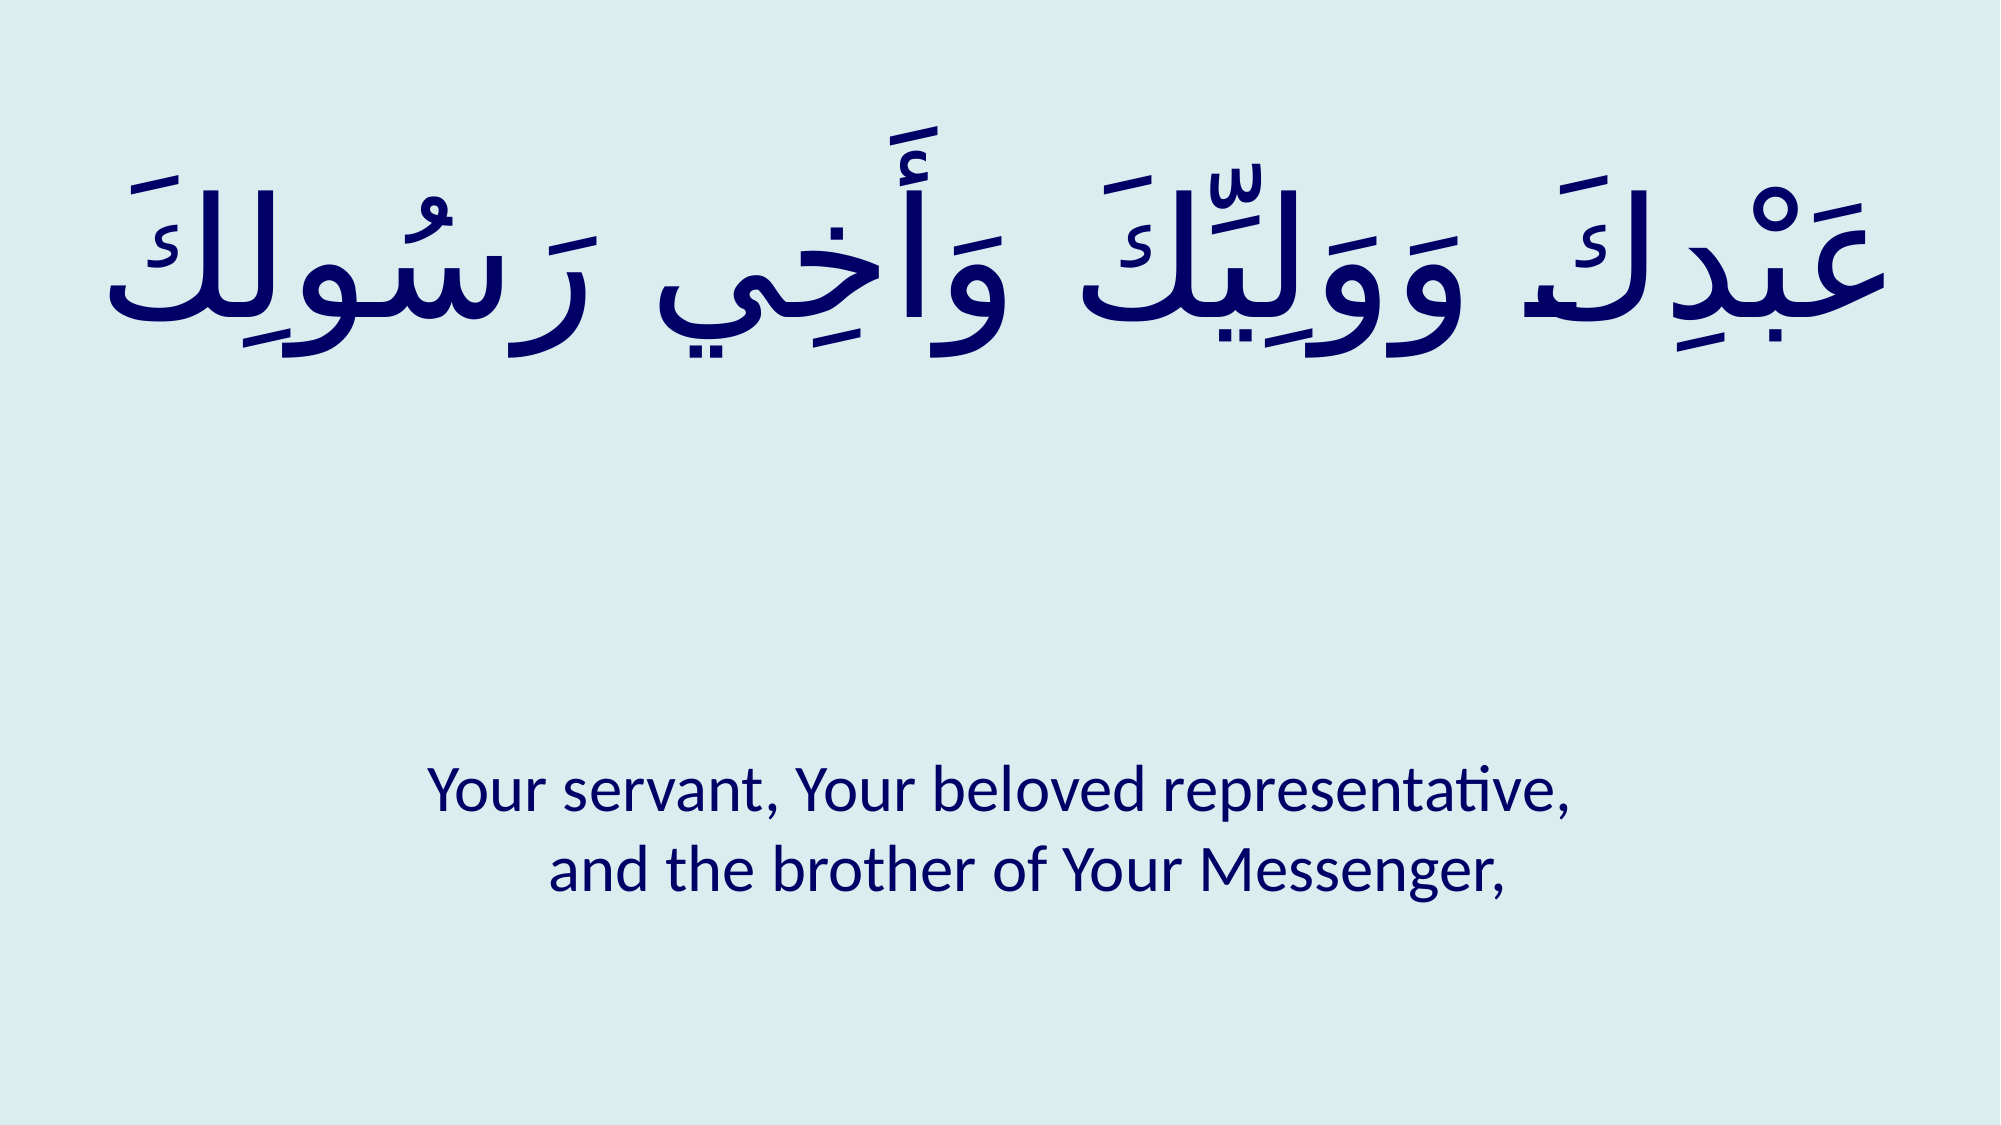

# عَبْدِكَ وَوَلِيِّكَ وَأَخِي رَسُولِكَ
Your servant, Your beloved representative, and the brother of Your Messenger,